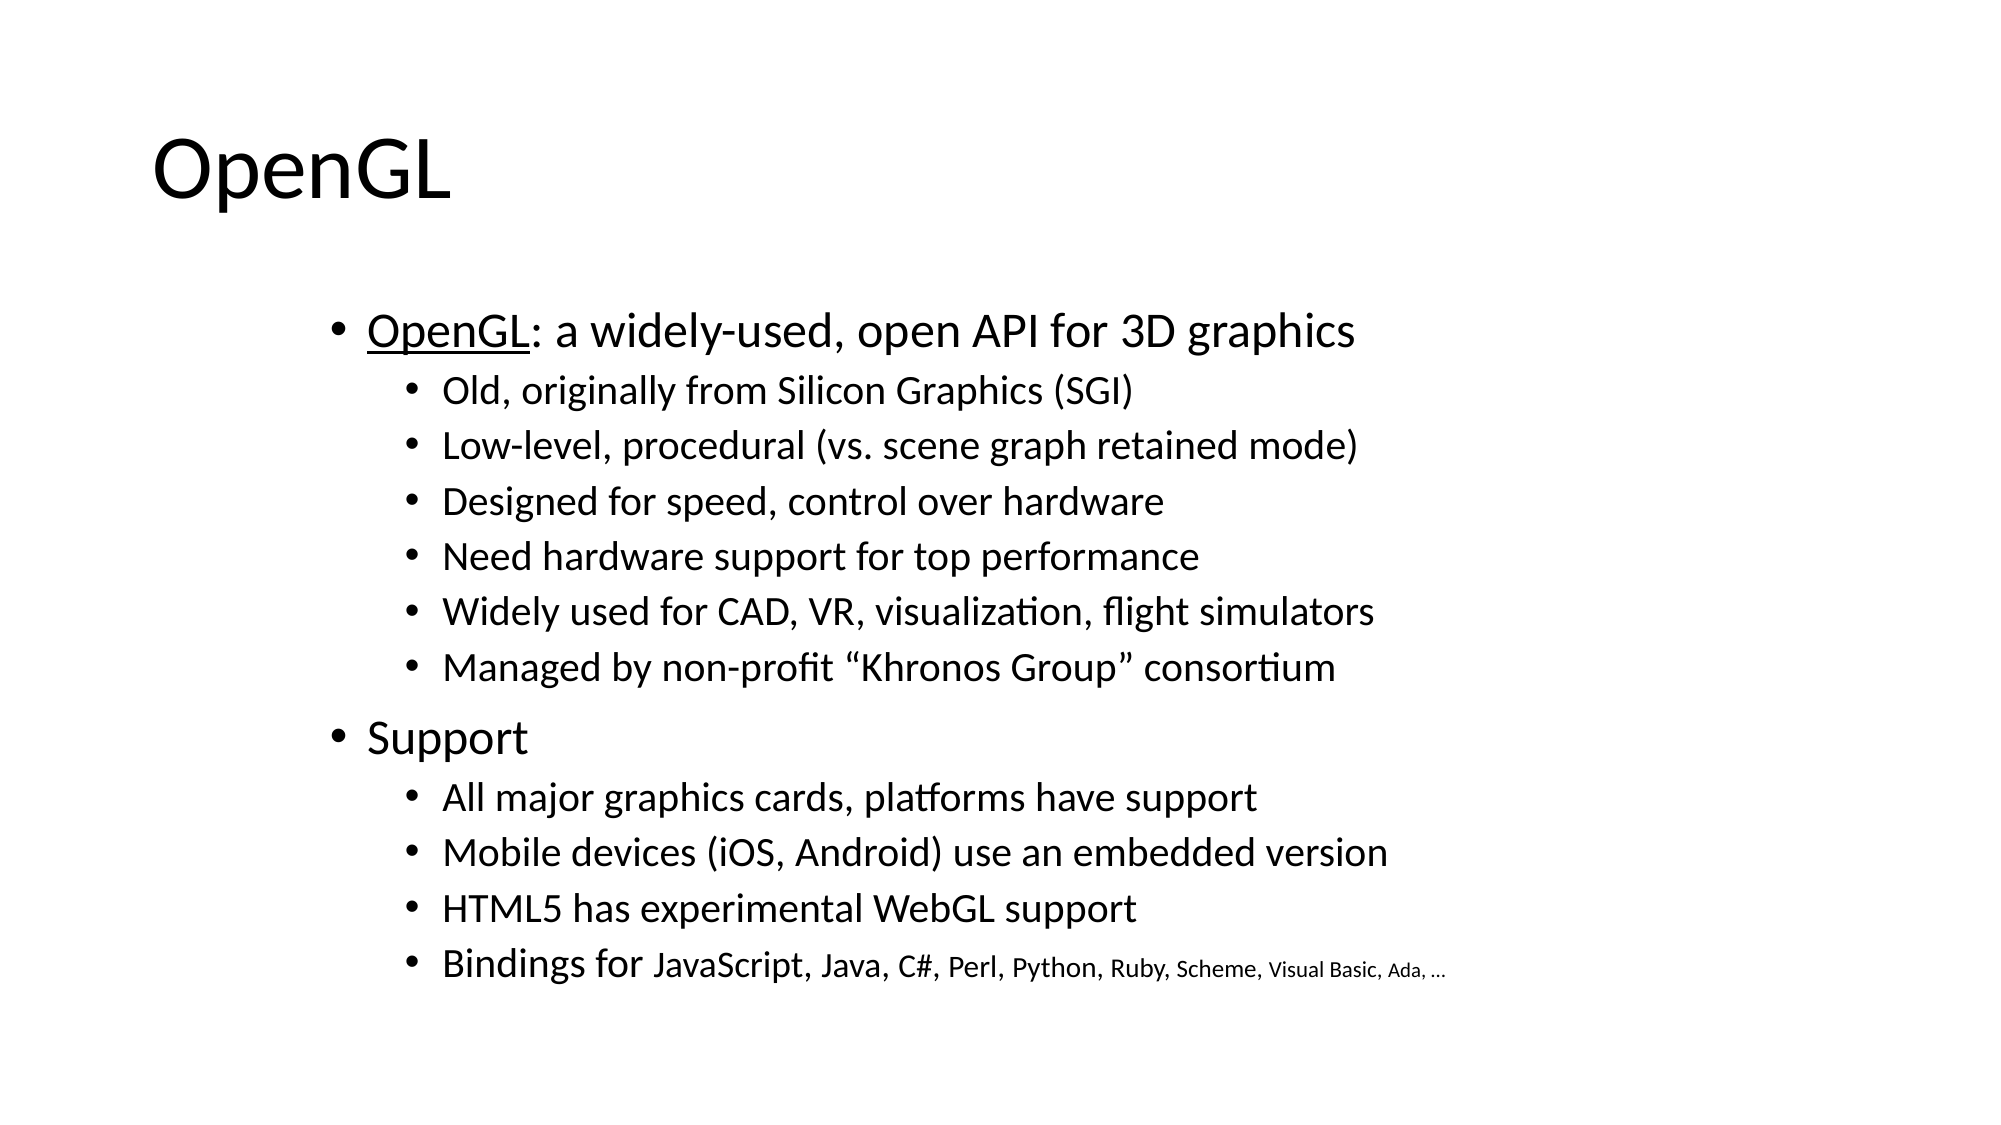

# OpenGL
OpenGL: a widely-used, open API for 3D graphics
Old, originally from Silicon Graphics (SGI)
Low-level, procedural (vs. scene graph retained mode)
Designed for speed, control over hardware
Need hardware support for top performance
Widely used for CAD, VR, visualization, flight simulators
Managed by non-profit “Khronos Group” consortium
Support
All major graphics cards, platforms have support
Mobile devices (iOS, Android) use an embedded version
HTML5 has experimental WebGL support
Bindings for JavaScript, Java, C#, Perl, Python, Ruby, Scheme, Visual Basic, Ada, …